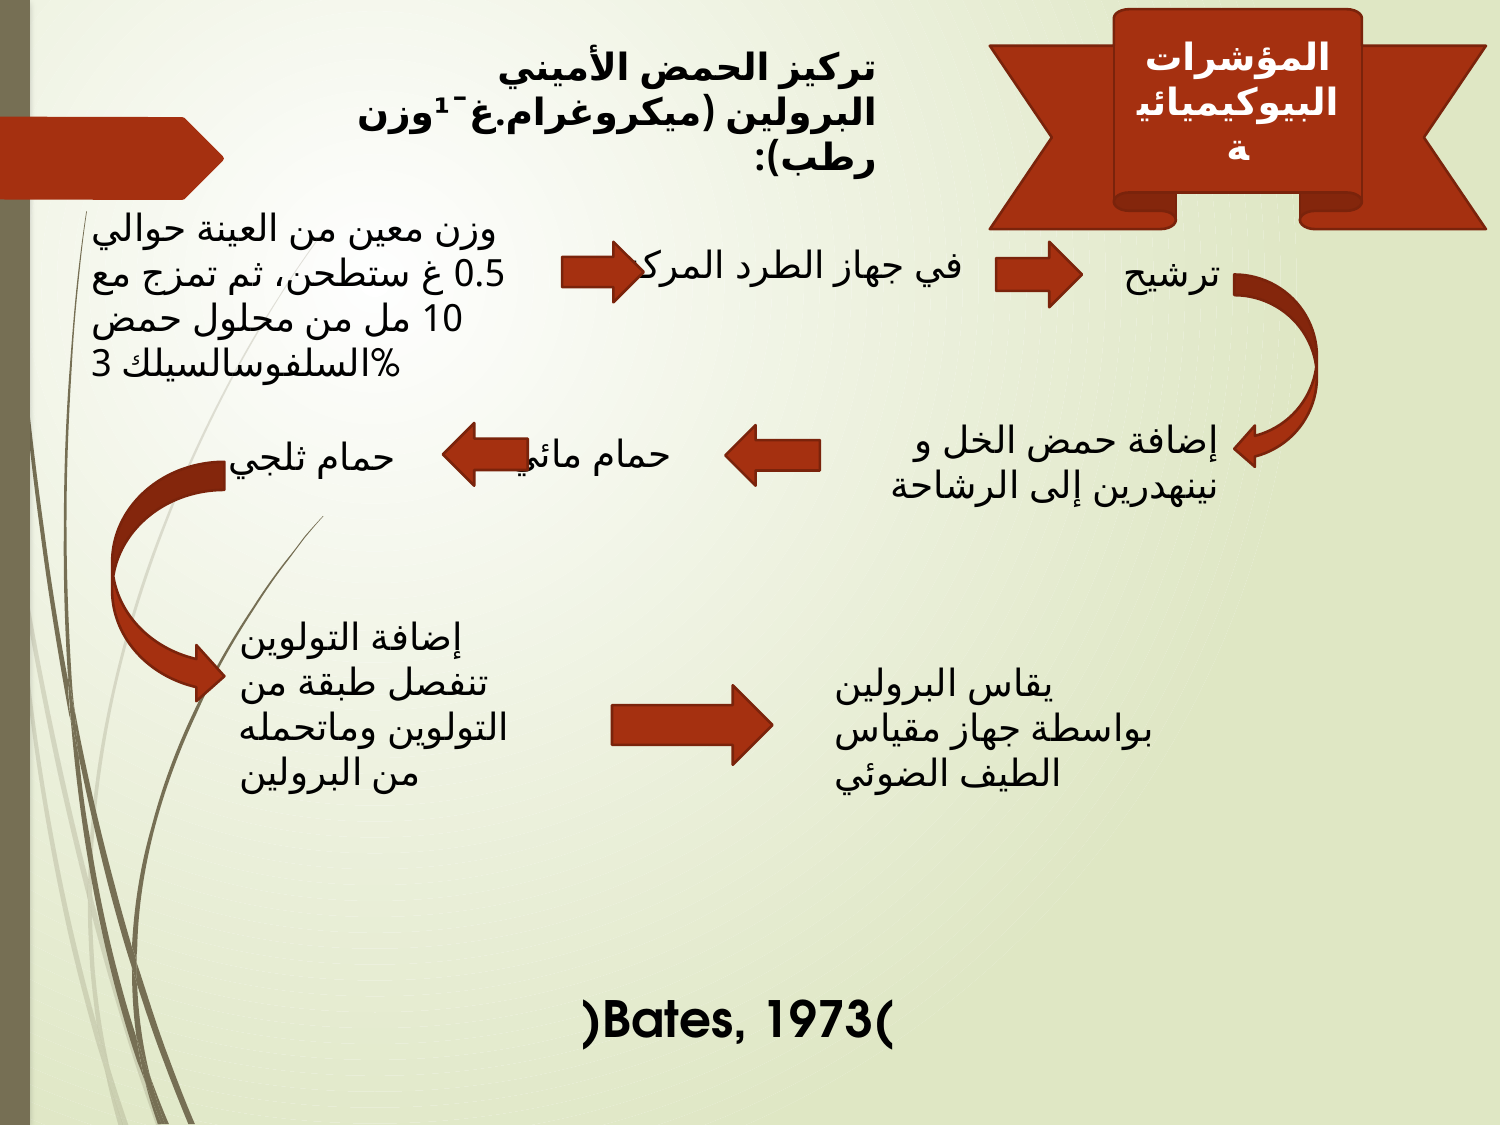

المؤشرات البيوكيميائية
تركيز الحمض الأميني البرولين (ميكروغرام.غˉ¹وزن رطب):
وزن معين من العينة حوالي 0.5 غ ستطحن، ثم تمزج مع 10 مل من محلول حمض السلفوسالسيلك 3%
في جهاز الطرد المركزي
ترشيح

إضافة حمض الخل و نينهدرين إلى الرشاحة
حمام مائي

حمام ثلجي

إضافة التولوين
تنفصل طبقة من التولوين وماتحمله من البرولين
يقاس البرولين بواسطة جهاز مقياس الطيف الضوئي

)Bates, 1973(